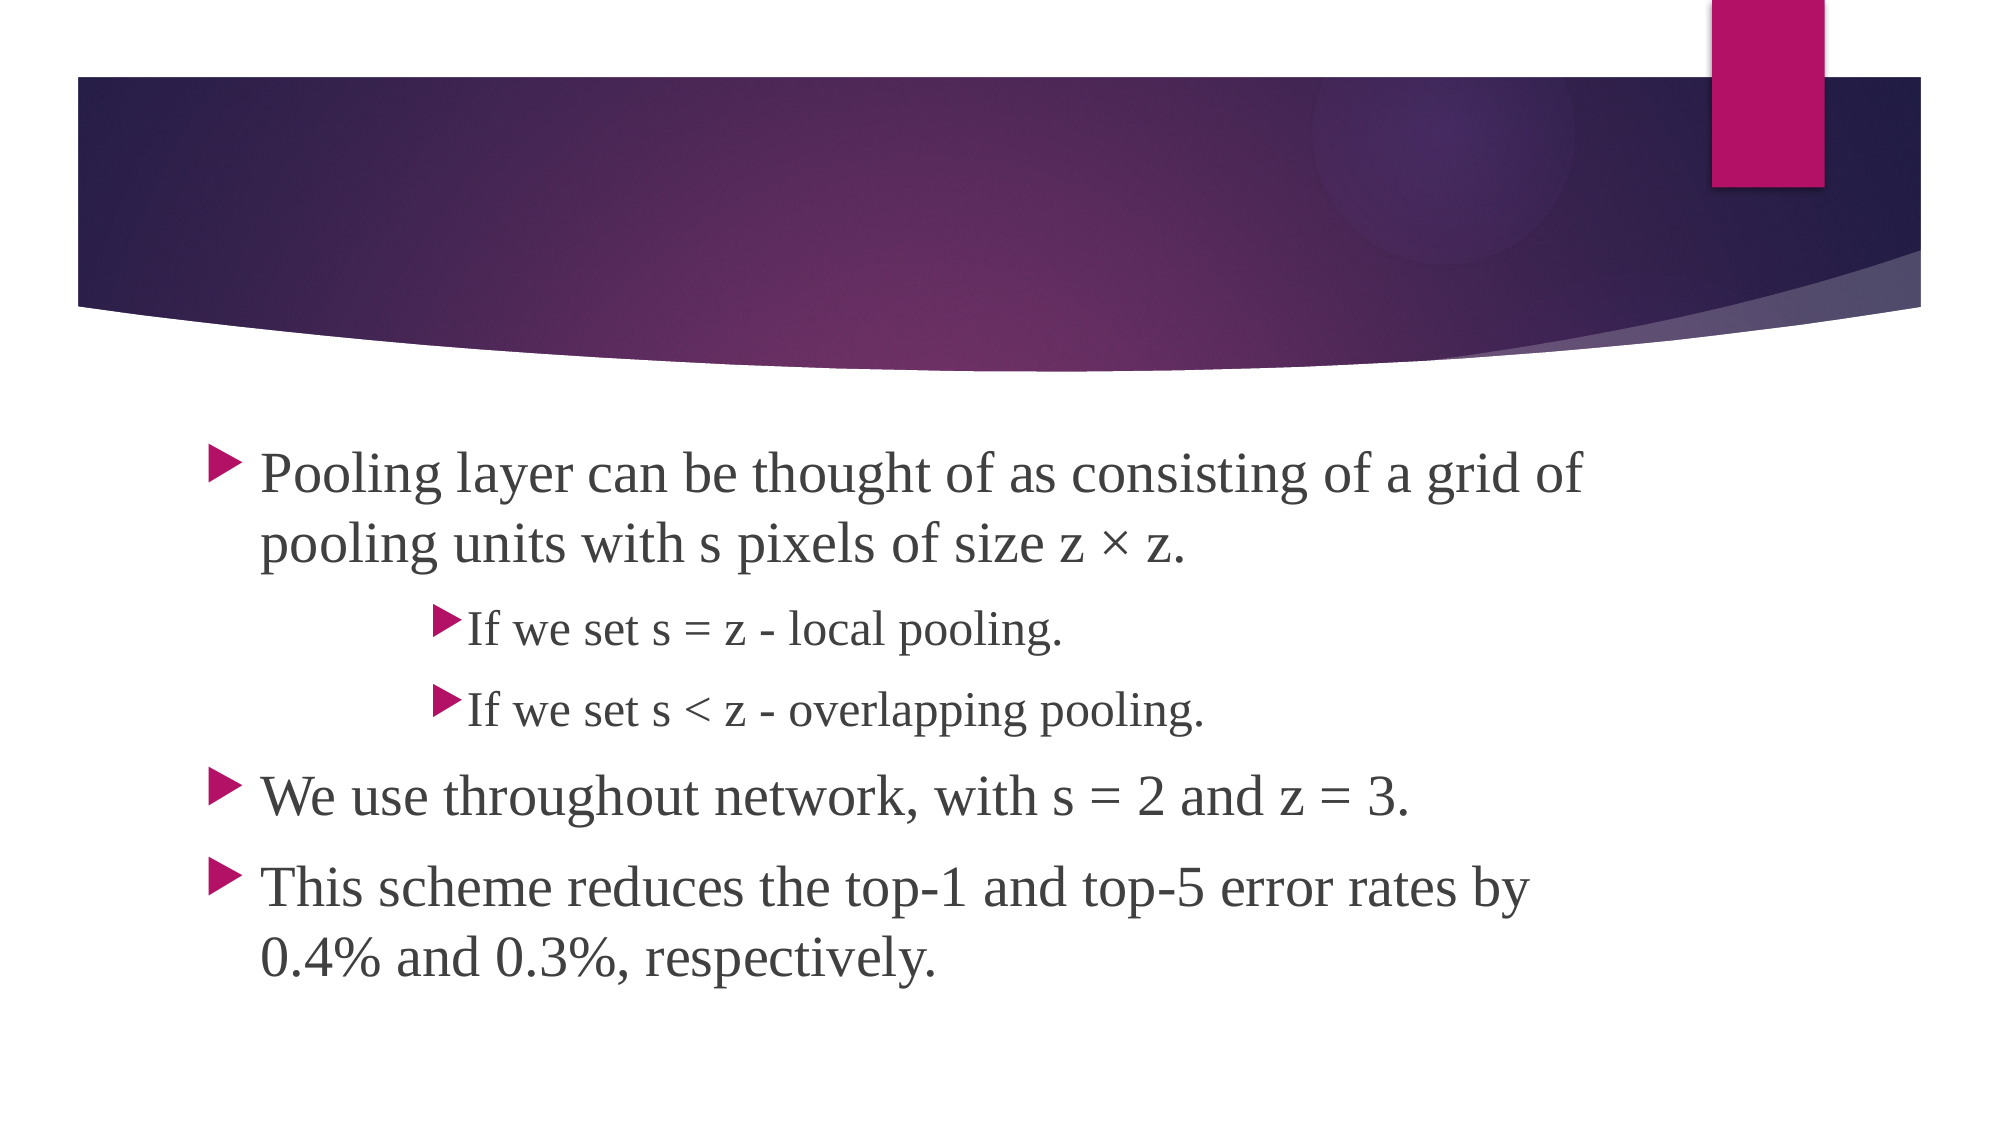

#
Pooling layer can be thought of as consisting of a grid of pooling units with s pixels of size z × z.
If we set s = z - local pooling.
If we set s < z - overlapping pooling.
We use throughout network, with s = 2 and z = 3.
This scheme reduces the top-1 and top-5 error rates by 0.4% and 0.3%, respectively.